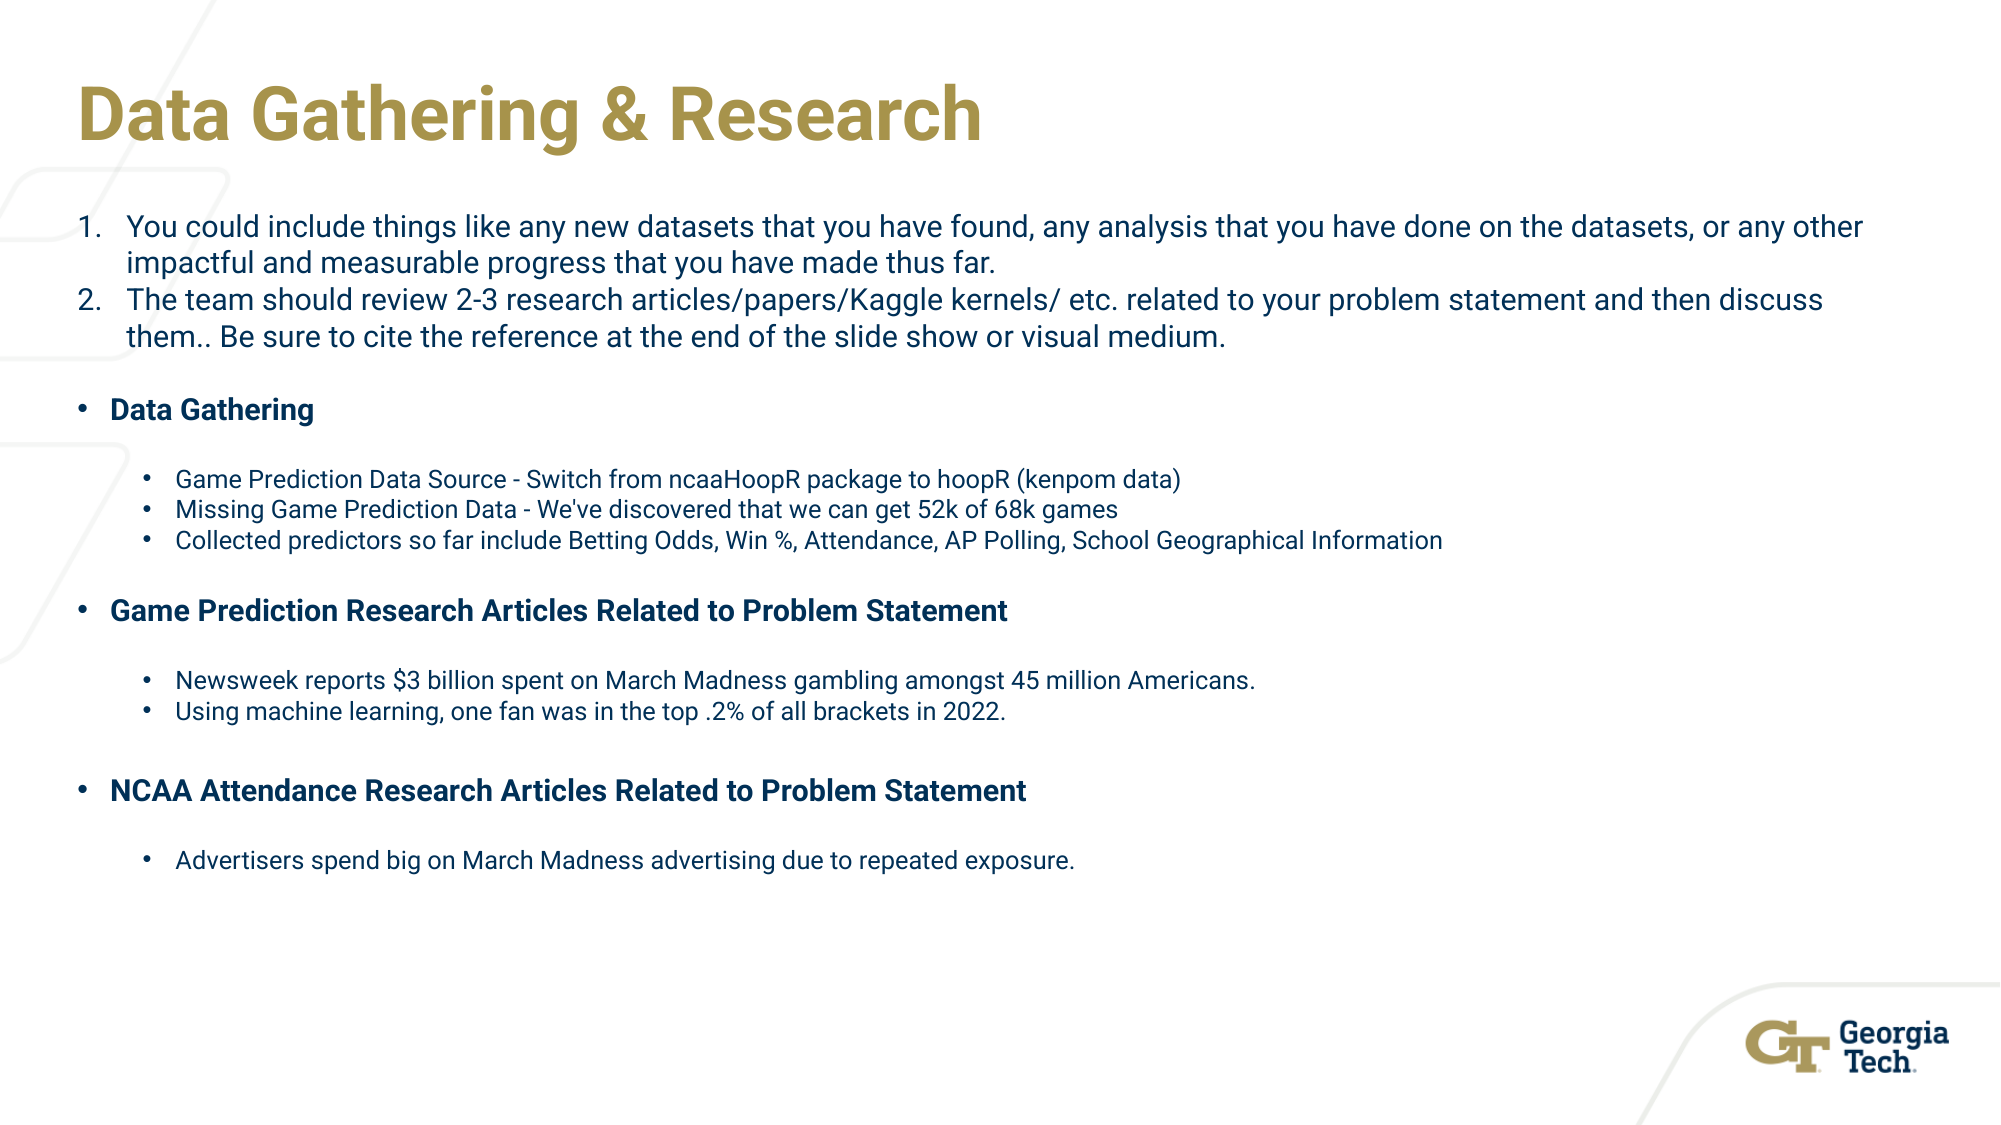

# Data Gathering & Research
You could include things like any new datasets that you have found, any analysis that you have done on the datasets, or any other impactful and measurable progress that you have made thus far.
The team should review 2-3 research articles/papers/Kaggle kernels/ etc. related to your problem statement and then discuss them.. Be sure to cite the reference at the end of the slide show or visual medium.

Data Gathering
Game Prediction Data Source - Switch from ncaaHoopR package to hoopR (kenpom data)
Missing Game Prediction Data - We've discovered that we can get 52k of 68k games
Collected predictors so far include Betting Odds, Win %, Attendance, AP Polling, School Geographical Information

Game Prediction Research Articles Related to Problem Statement
Newsweek reports $3 billion spent on March Madness gambling amongst 45 million Americans.
Using machine learning, one fan was in the top .2% of all brackets in 2022.

NCAA Attendance Research Articles Related to Problem Statement
Advertisers spend big on March Madness advertising due to repeated exposure.